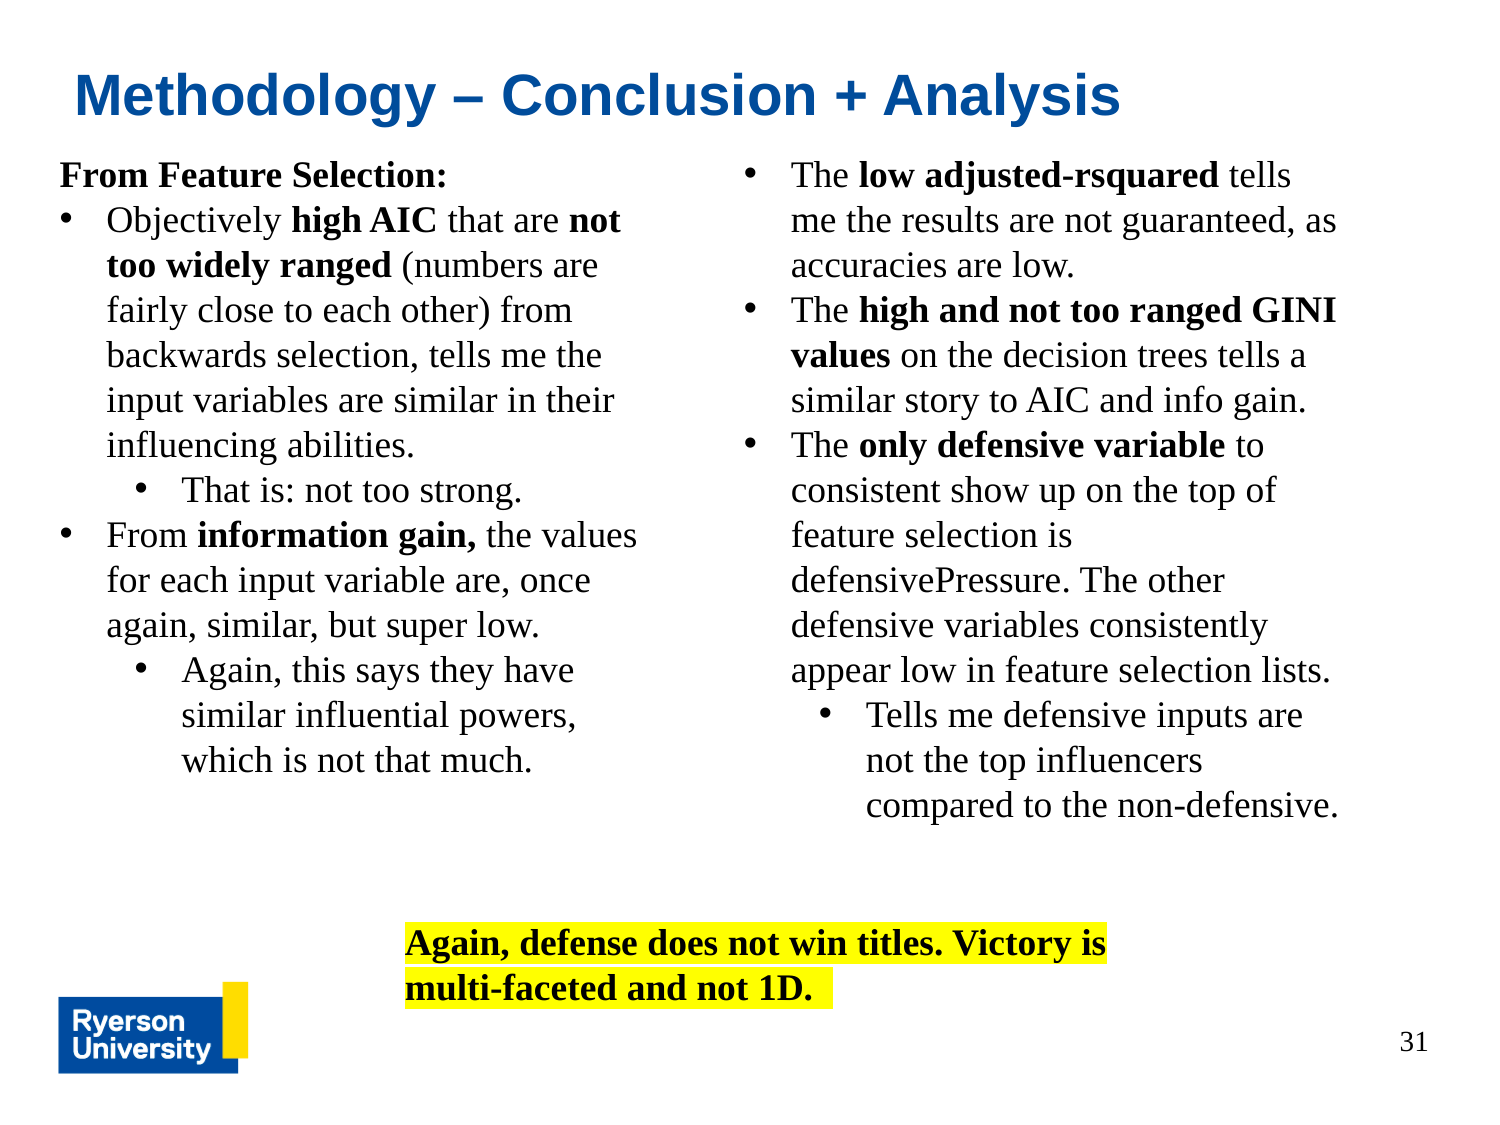

Methodology – Conclusion + Analysis
From Feature Selection:
Objectively high AIC that are not too widely ranged (numbers are fairly close to each other) from backwards selection, tells me the input variables are similar in their influencing abilities.
That is: not too strong.
From information gain, the values for each input variable are, once again, similar, but super low.
Again, this says they have similar influential powers, which is not that much.

The low adjusted-rsquared tells me the results are not guaranteed, as accuracies are low.
The high and not too ranged GINI values on the decision trees tells a similar story to AIC and info gain.
The only defensive variable to consistent show up on the top of feature selection is defensivePressure. The other defensive variables consistently appear low in feature selection lists.
Tells me defensive inputs are not the top influencers compared to the non-defensive.

Again, defense does not win titles. Victory is multi-faceted and not 1D.
31